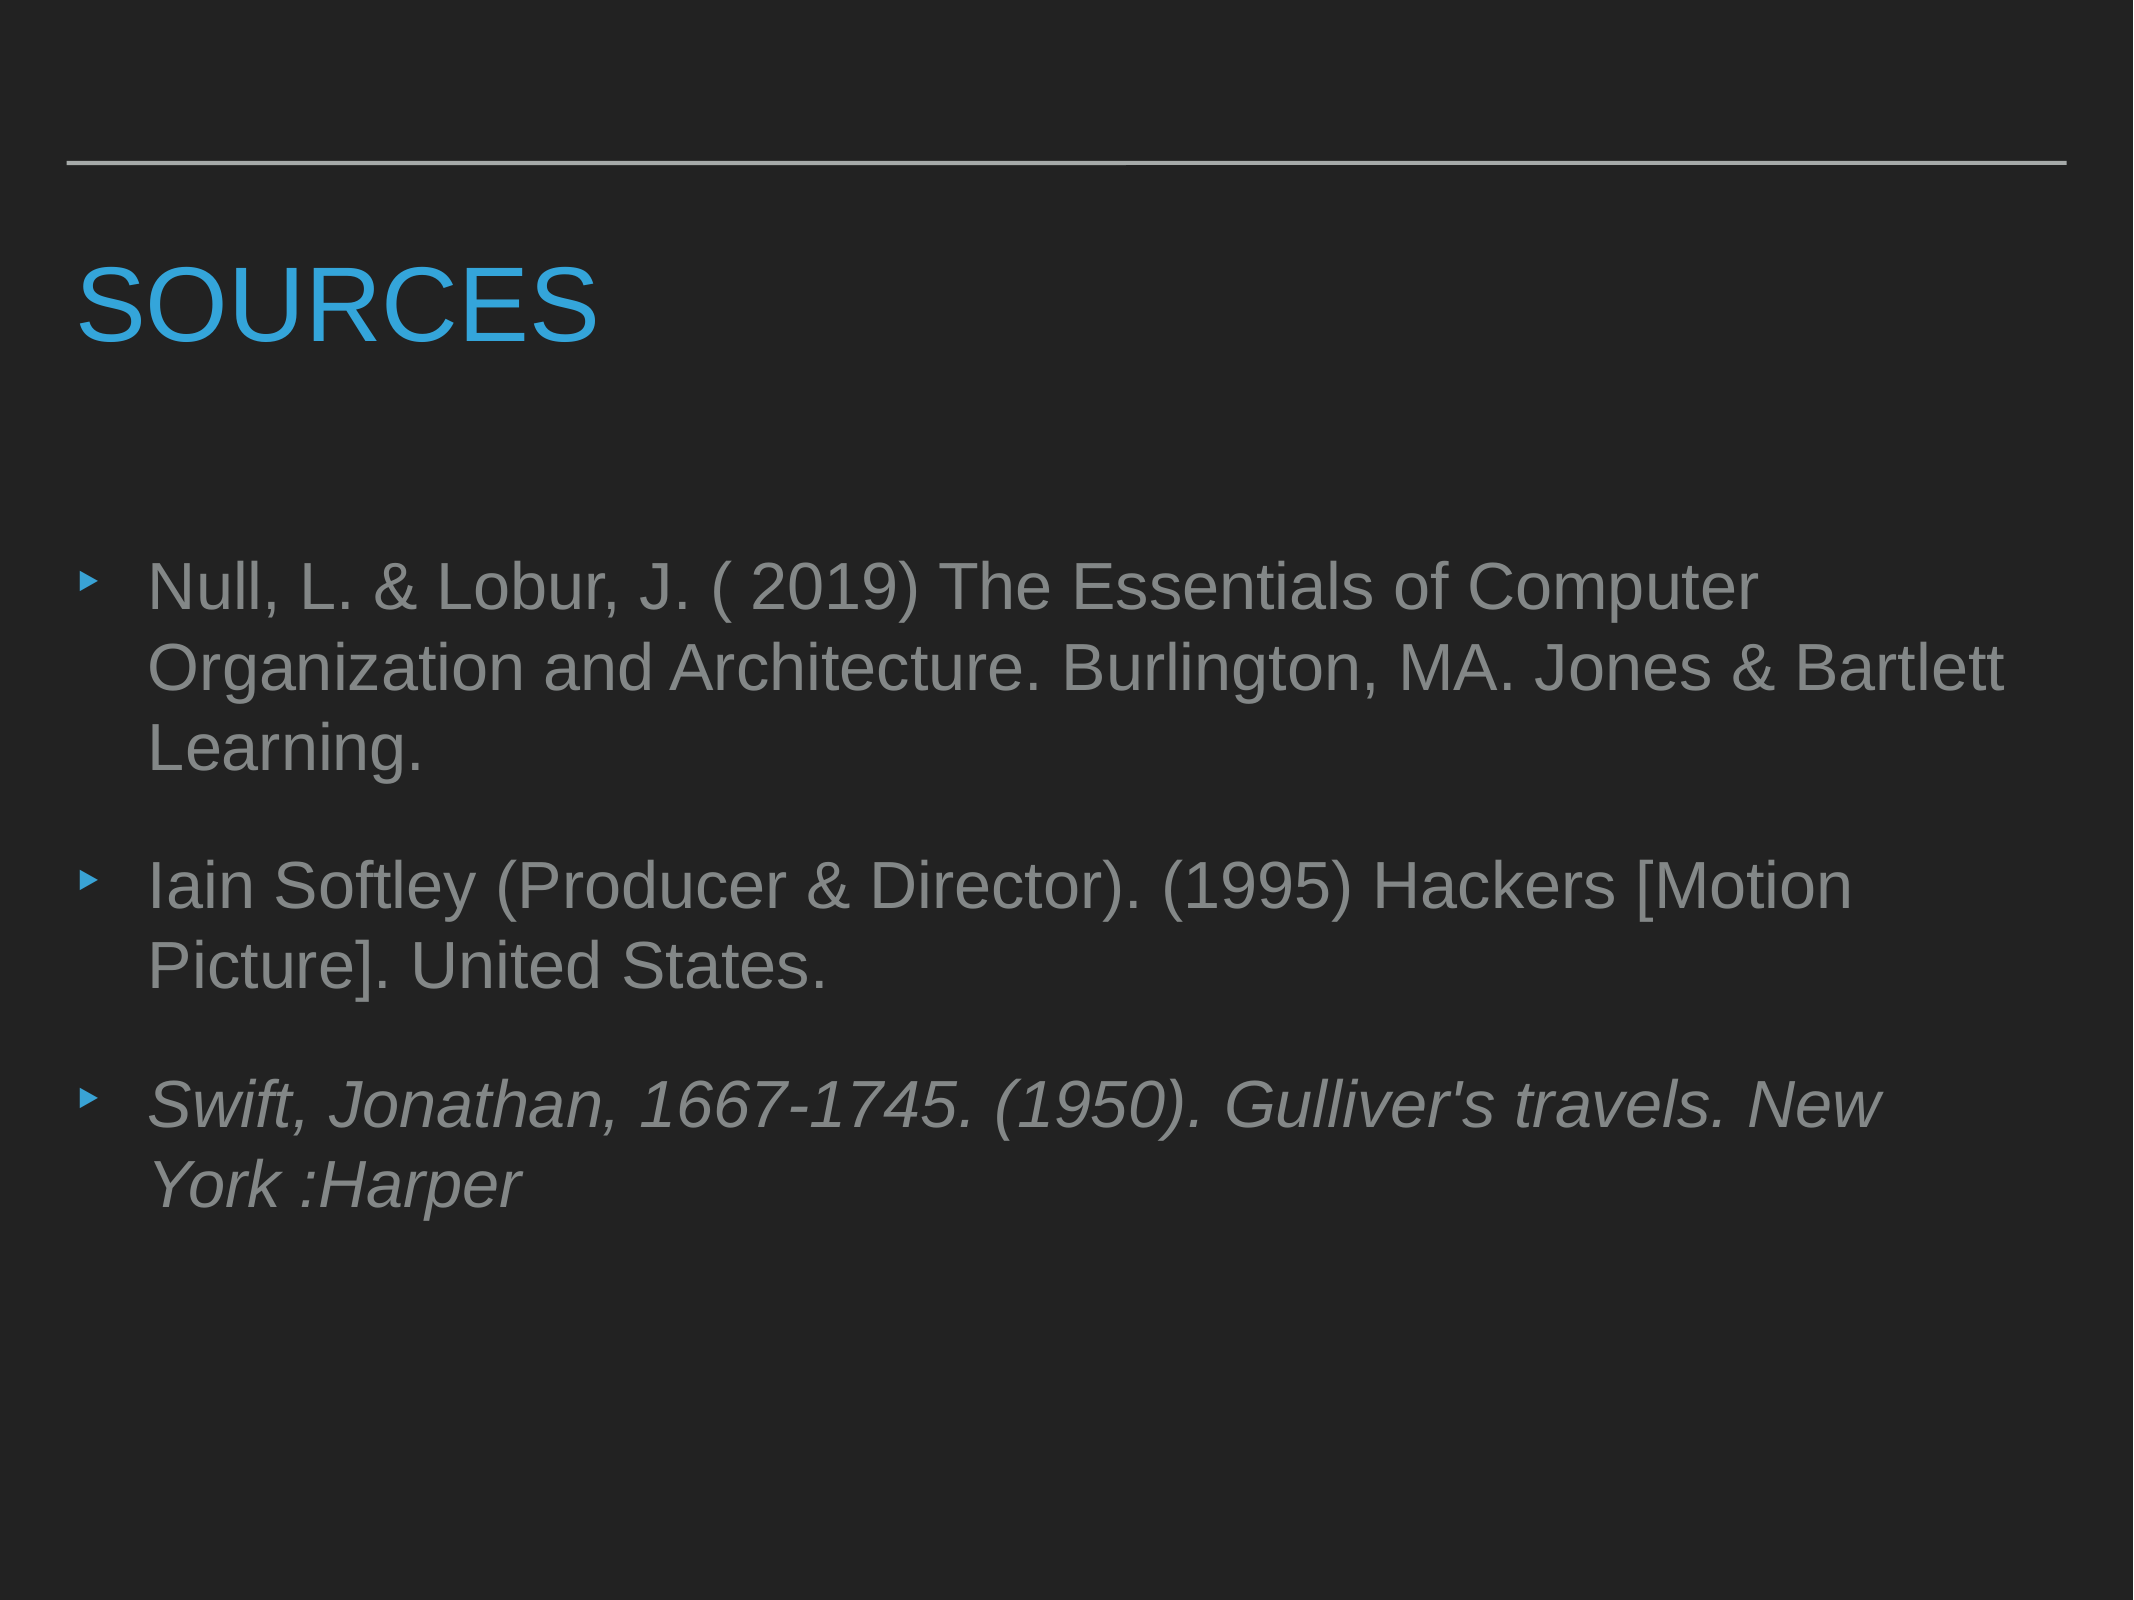

# Sources
Null, L. & Lobur, J. ( 2019) The Essentials of Computer Organization and Architecture. Burlington, MA. Jones & Bartlett Learning.
Iain Softley (Producer & Director). (1995) Hackers [Motion Picture]. United States.
Swift, Jonathan, 1667-1745. (1950). Gulliver's travels. New York :Harper